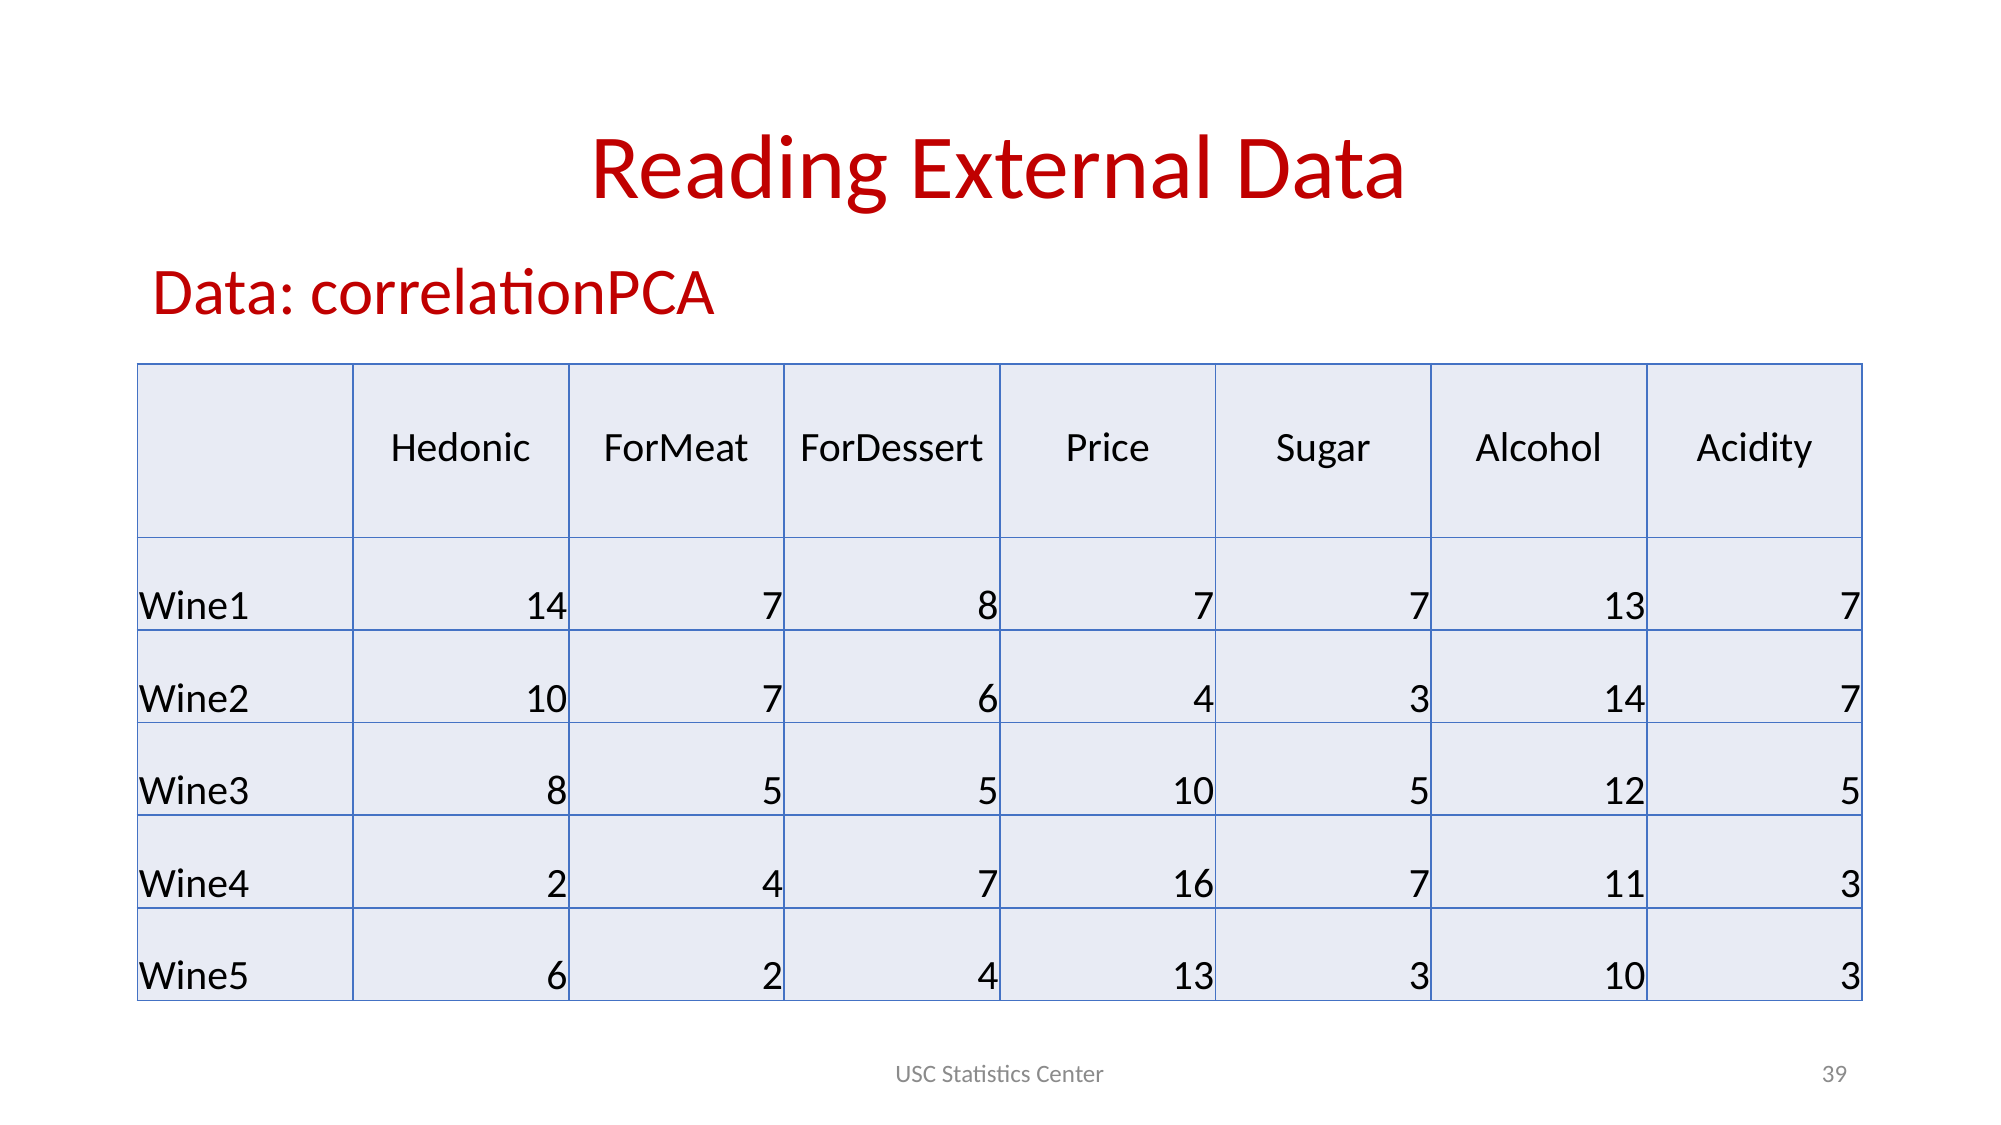

# Reading External Data
Data: correlationPCA
|  | Hedonic | ForMeat | ForDessert | Price | Sugar | Alcohol | Acidity |
| --- | --- | --- | --- | --- | --- | --- | --- |
| Wine1 | 14 | 7 | 8 | 7 | 7 | 13 | 7 |
| Wine2 | 10 | 7 | 6 | 4 | 3 | 14 | 7 |
| Wine3 | 8 | 5 | 5 | 10 | 5 | 12 | 5 |
| Wine4 | 2 | 4 | 7 | 16 | 7 | 11 | 3 |
| Wine5 | 6 | 2 | 4 | 13 | 3 | 10 | 3 |
USC Statistics Center
39